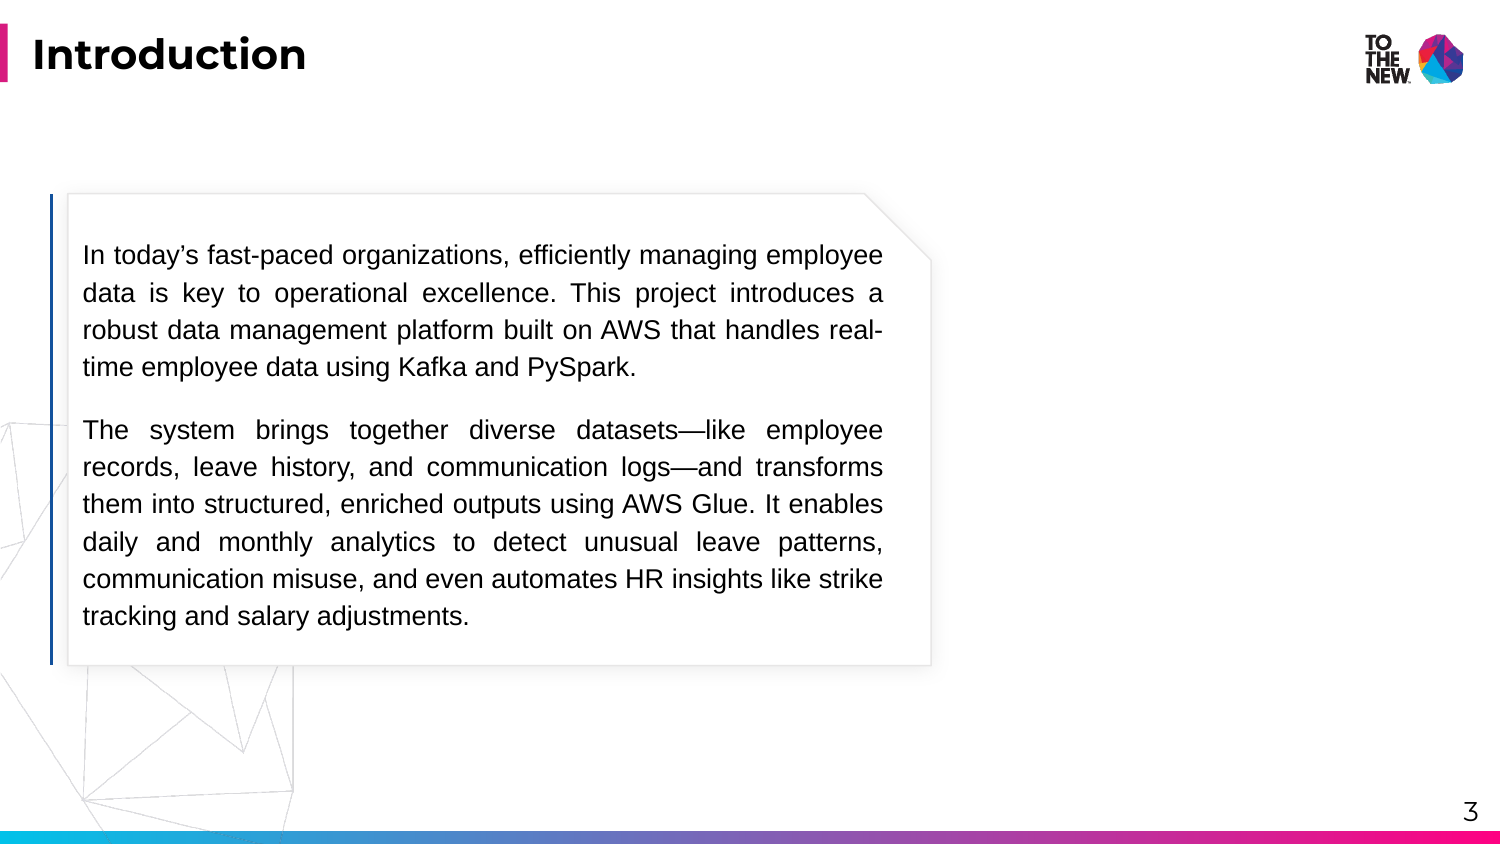

Introduction

In today’s fast-paced organizations, efficiently managing employee data is key to operational excellence. This project introduces a robust data management platform built on AWS that handles real-time employee data using Kafka and PySpark.
The system brings together diverse datasets—like employee records, leave history, and communication logs—and transforms them into structured, enriched outputs using AWS Glue. It enables daily and monthly analytics to detect unusual leave patterns, communication misuse, and even automates HR insights like strike tracking and salary adjustments.

3